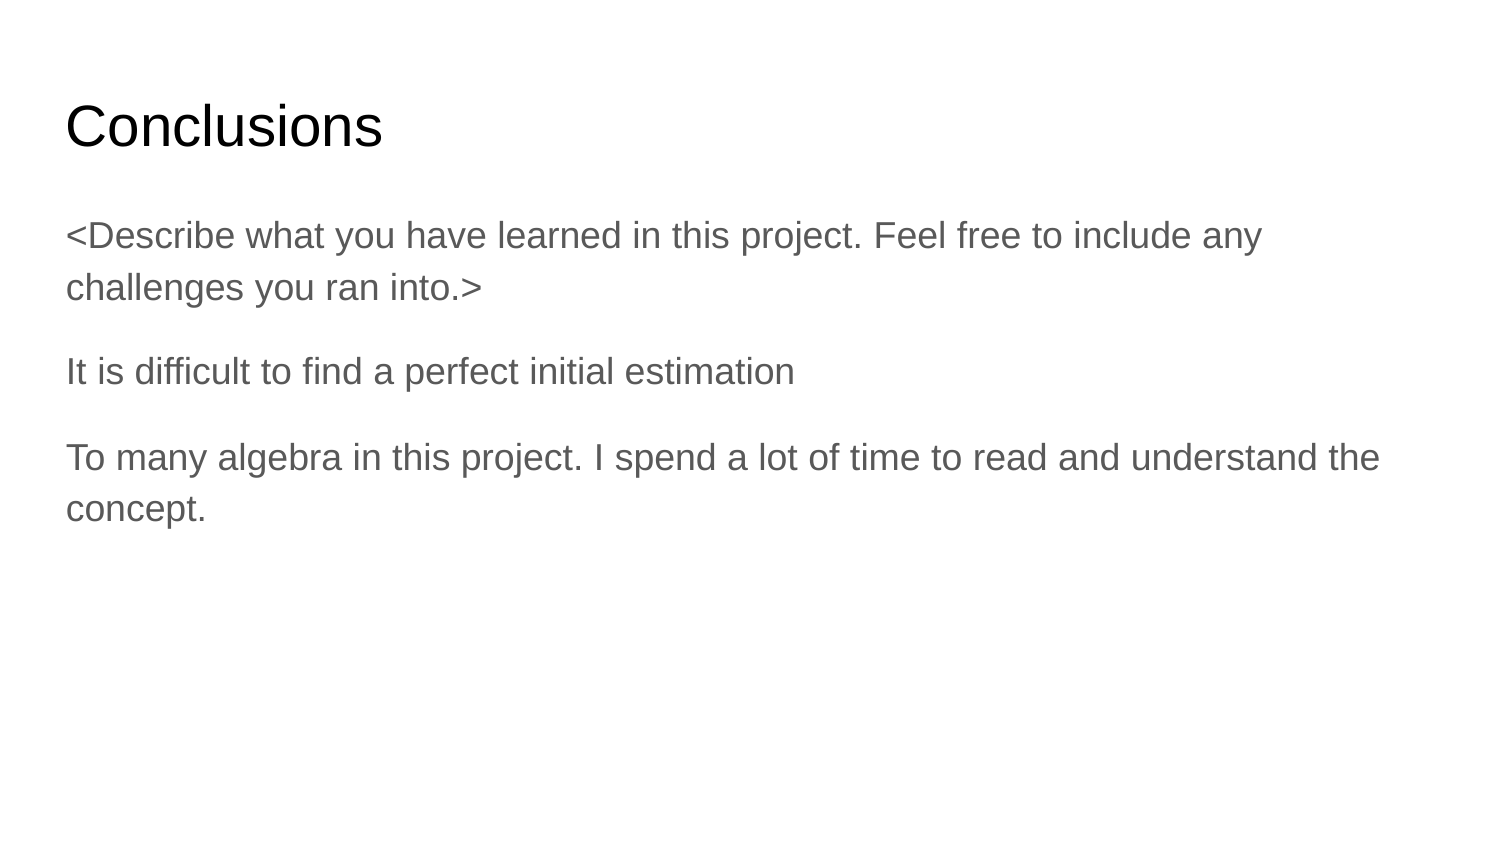

Conclusions
<Describe what you have learned in this project. Feel free to include any challenges you ran into.>
It is difficult to find a perfect initial estimation
To many algebra in this project. I spend a lot of time to read and understand the concept.